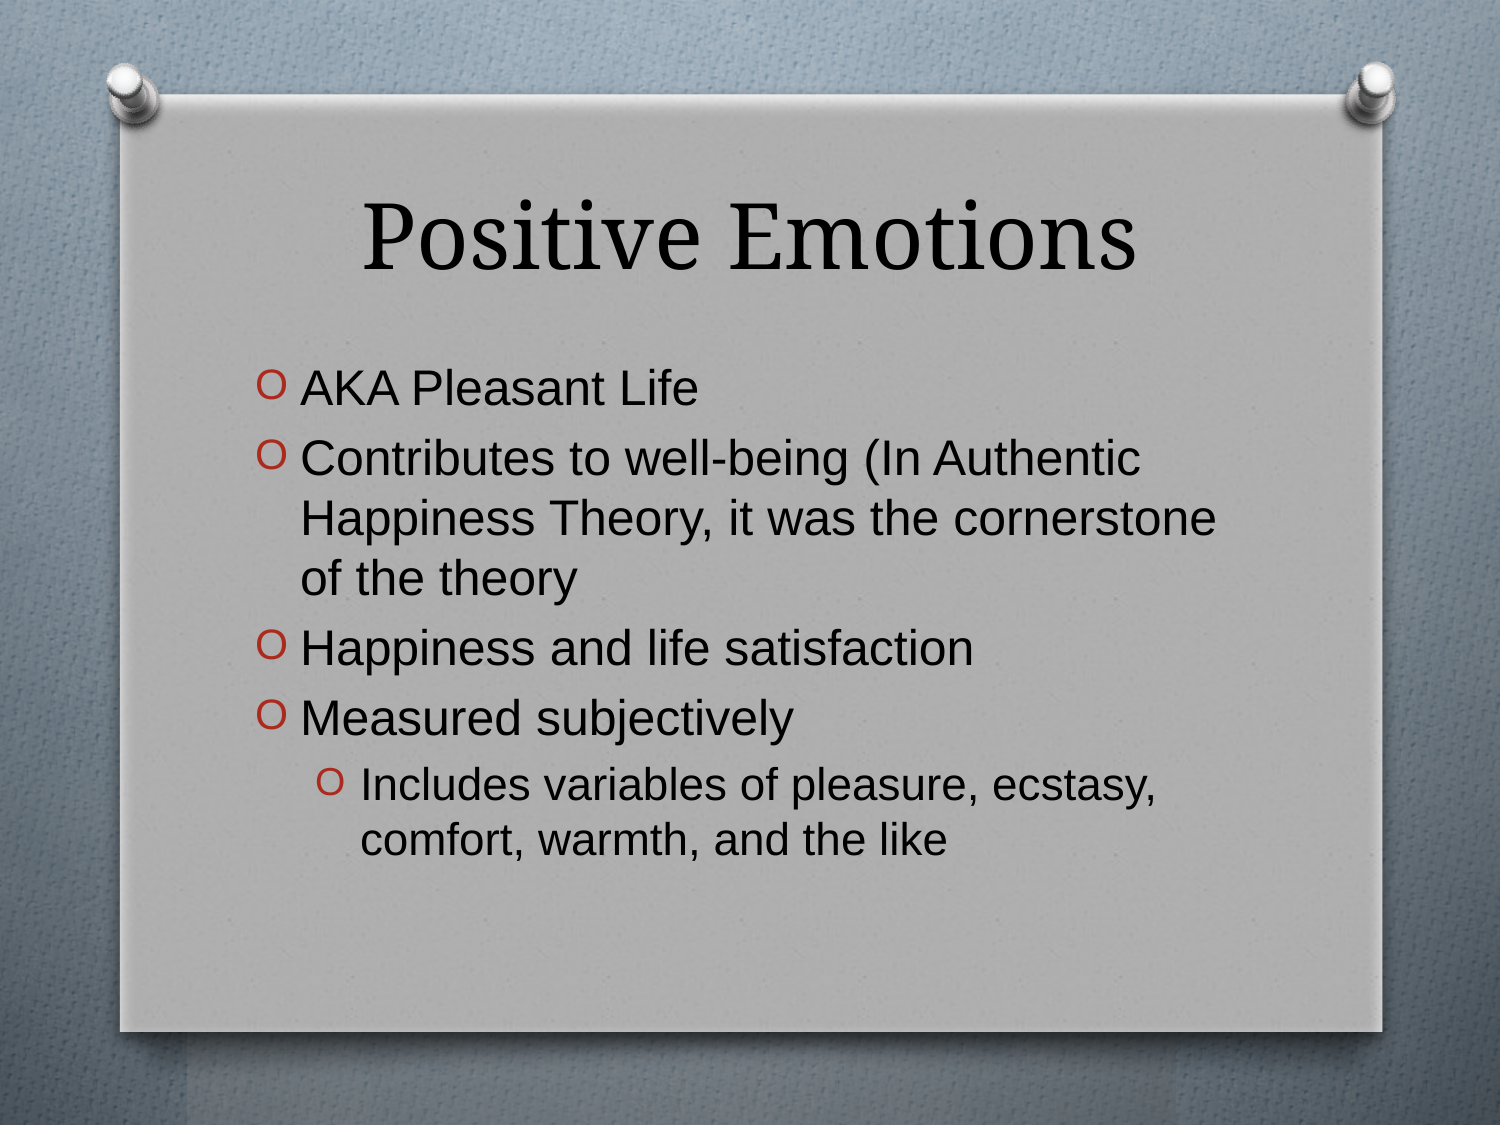

# Positive Emotions
AKA Pleasant Life
Contributes to well-being (In Authentic Happiness Theory, it was the cornerstone of the theory
Happiness and life satisfaction
Measured subjectively
Includes variables of pleasure, ecstasy, comfort, warmth, and the like